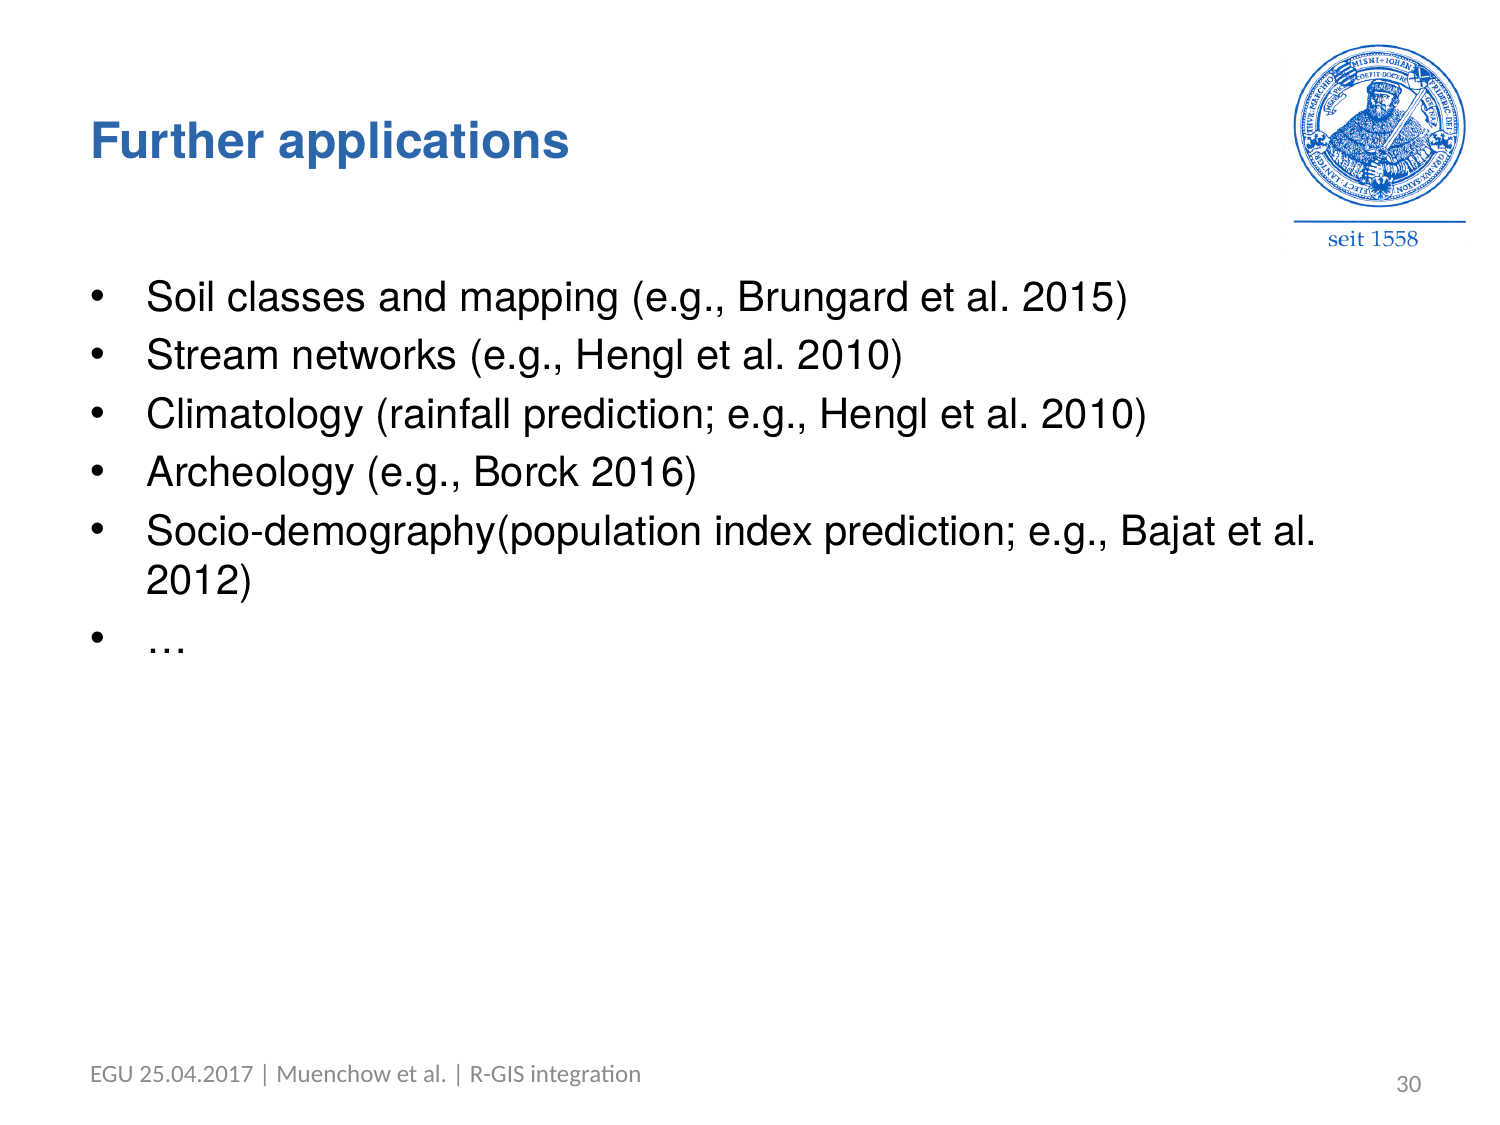

# Further applications
Soil classes and mapping (e.g., Brungard et al. 2015)
Stream networks (e.g., Hengl et al. 2010)
Climatology (rainfall prediction; e.g., Hengl et al. 2010)
Archeology (e.g., Borck 2016)
Socio-demography(population index prediction; e.g., Bajat et al. 2012)
…
EGU 25.04.2017 | Muenchow et al. | R-GIS integration
30